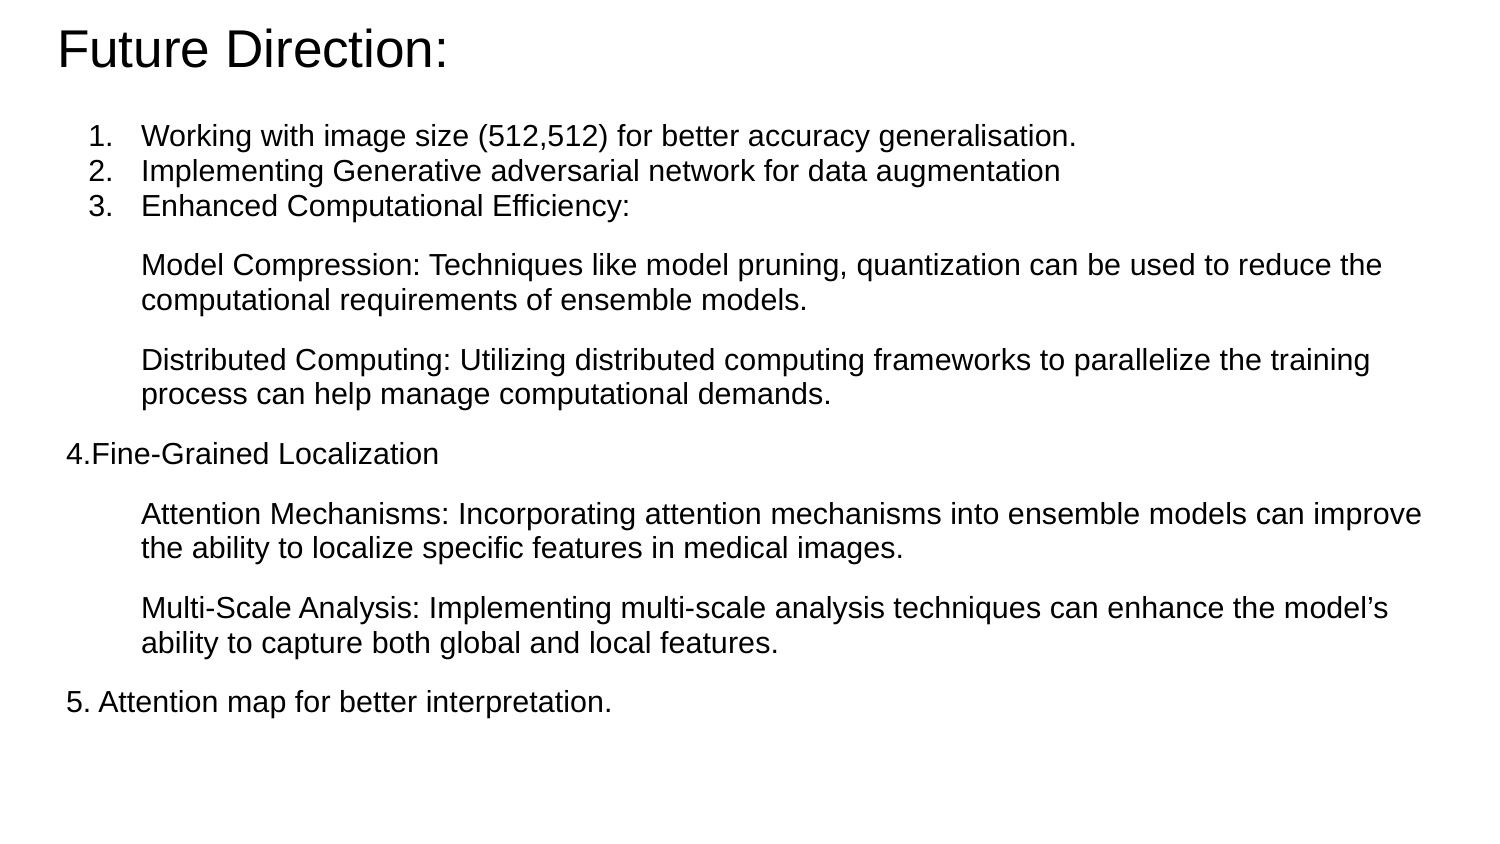

# Future Direction:
Working with image size (512,512) for better accuracy generalisation.
Implementing Generative adversarial network for data augmentation
Enhanced Computational Efficiency:
Model Compression: Techniques like model pruning, quantization can be used to reduce the computational requirements of ensemble models.
Distributed Computing: Utilizing distributed computing frameworks to parallelize the training process can help manage computational demands.
4.Fine-Grained Localization
Attention Mechanisms: Incorporating attention mechanisms into ensemble models can improve the ability to localize specific features in medical images.
Multi-Scale Analysis: Implementing multi-scale analysis techniques can enhance the model’s ability to capture both global and local features.
5. Attention map for better interpretation.